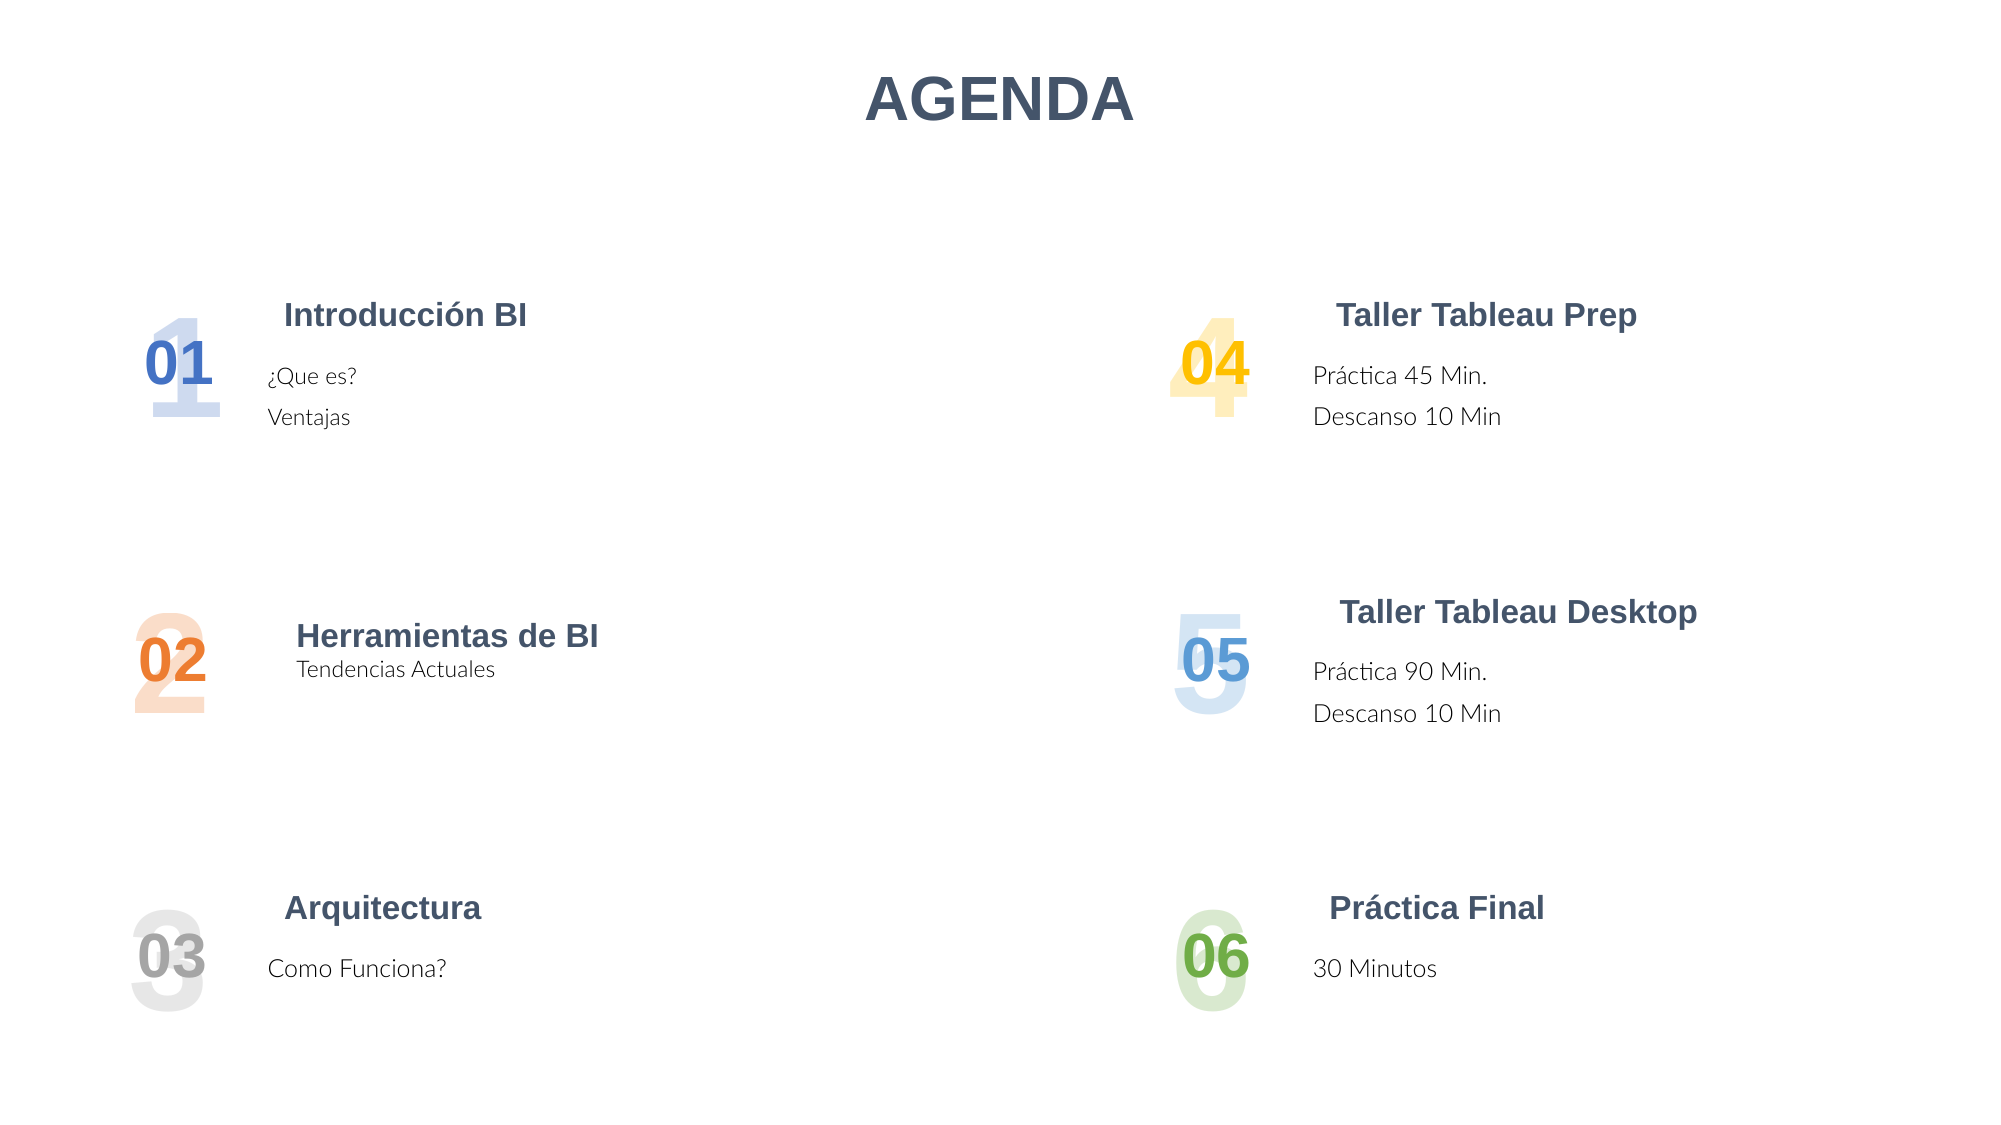

AGENDA
1
4
Introducción BI
Taller Tableau Prep
01
04
¿Que es?
Ventajas
Práctica 45 Min.
Descanso 10 Min
2
5
Taller Tableau Desktop
Herramientas de BI
Tendencias Actuales
02
05
Práctica 90 Min.
Descanso 10 Min
3
6
 Arquitectura
Práctica Final
03
06
Como Funciona?
30 Minutos